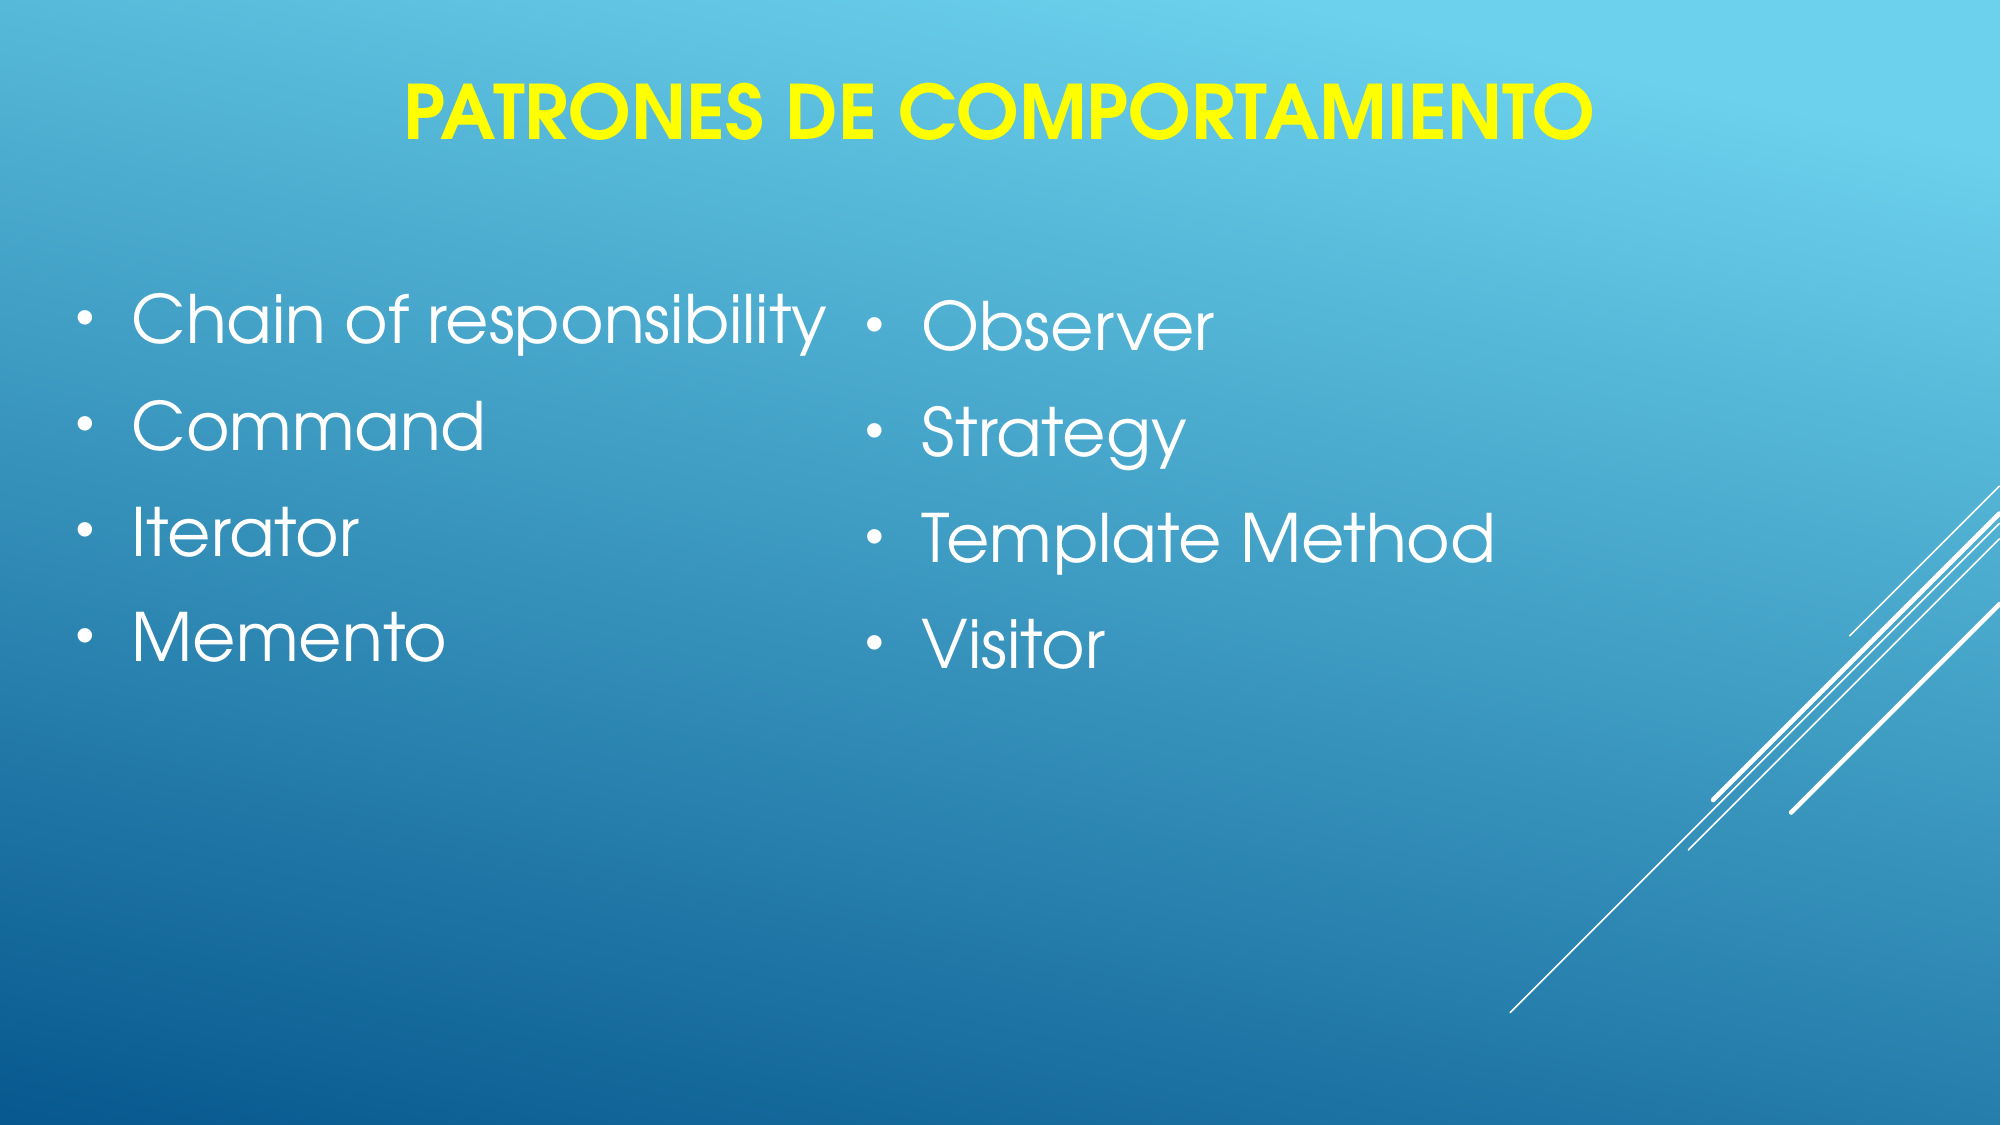

Patrones DE COMPORTAMIENTO
Chain of responsibility
Command
Iterator
Memento

Observer
Strategy
Template Method
Visitor